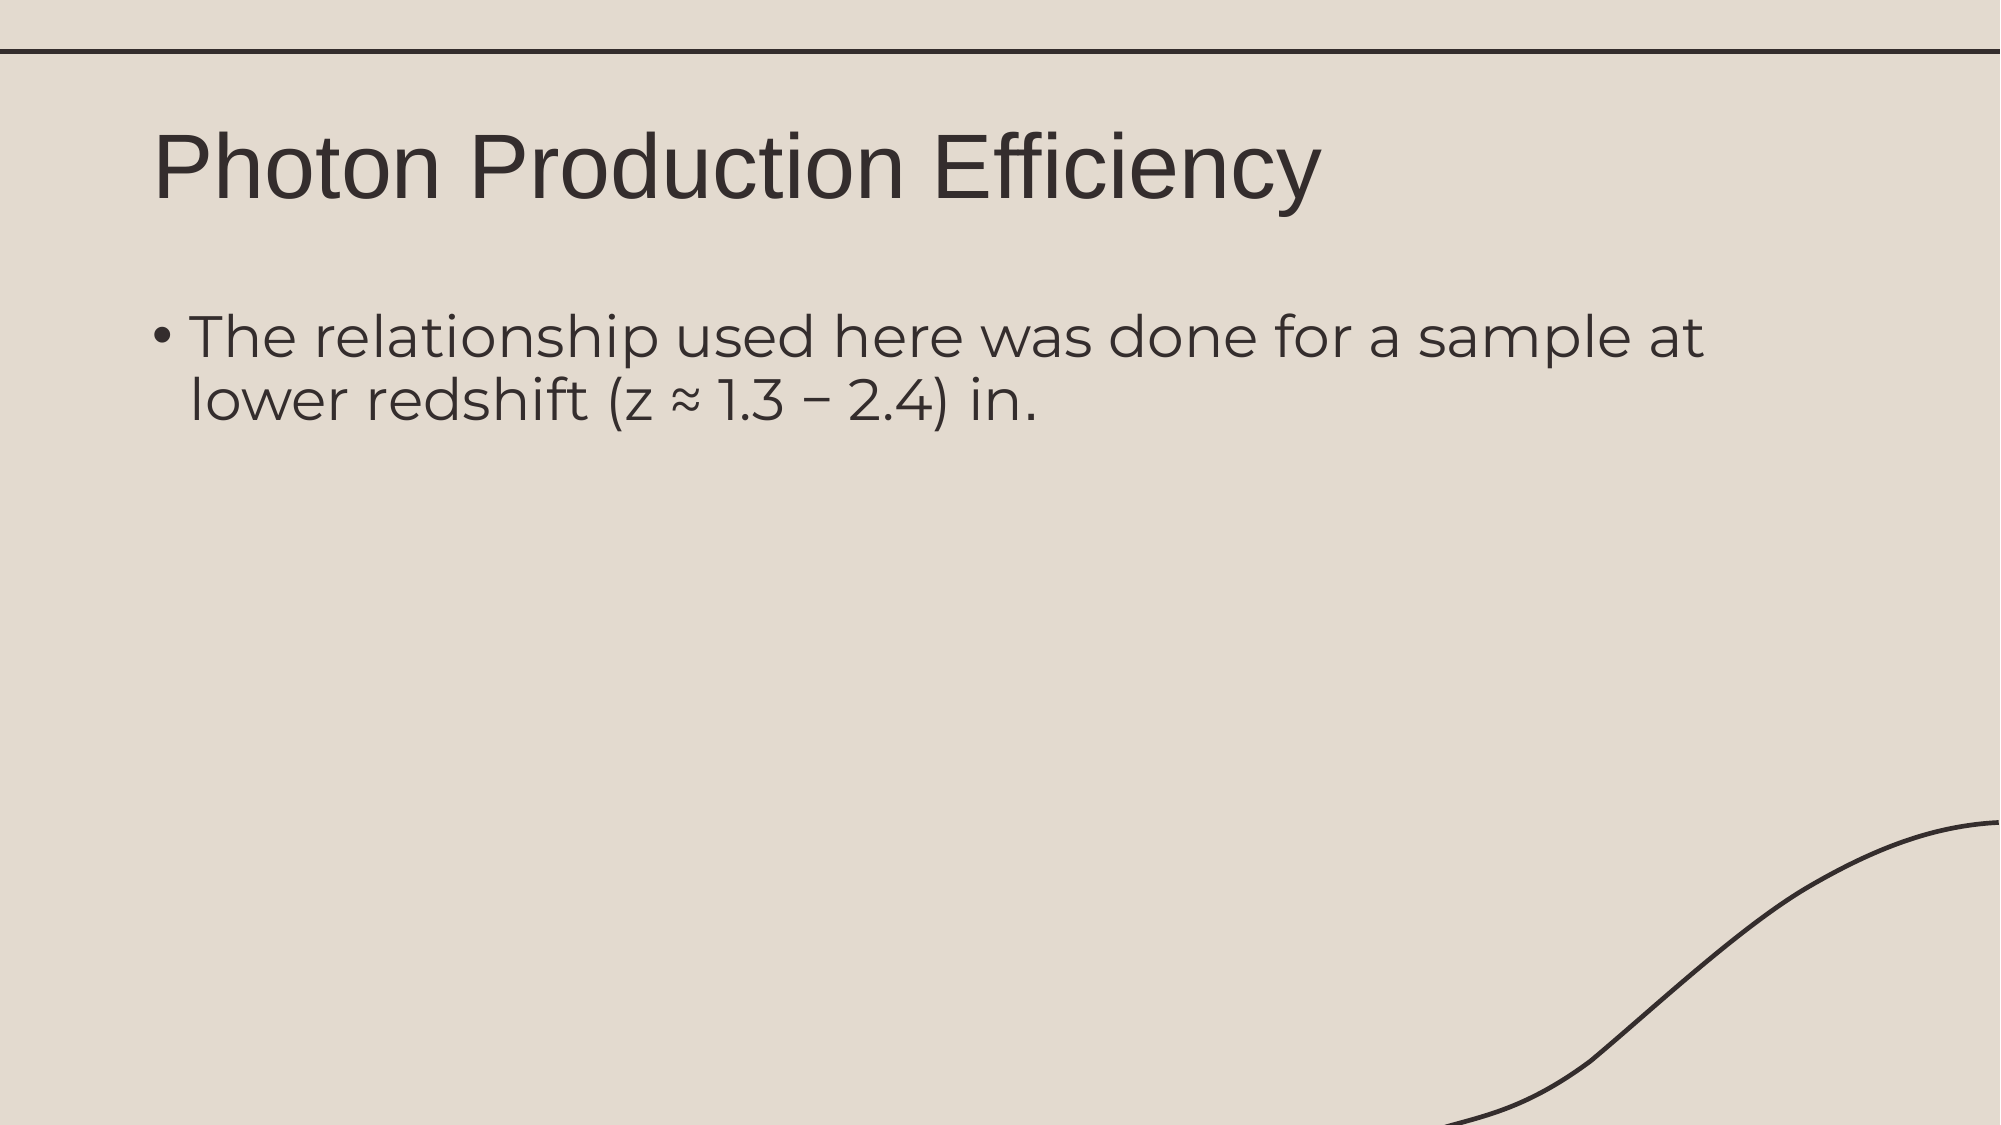

# Photon Production Efficiency
The relationship used here was done for a sample at lower redshift (z ≈ 1.3 − 2.4) in.